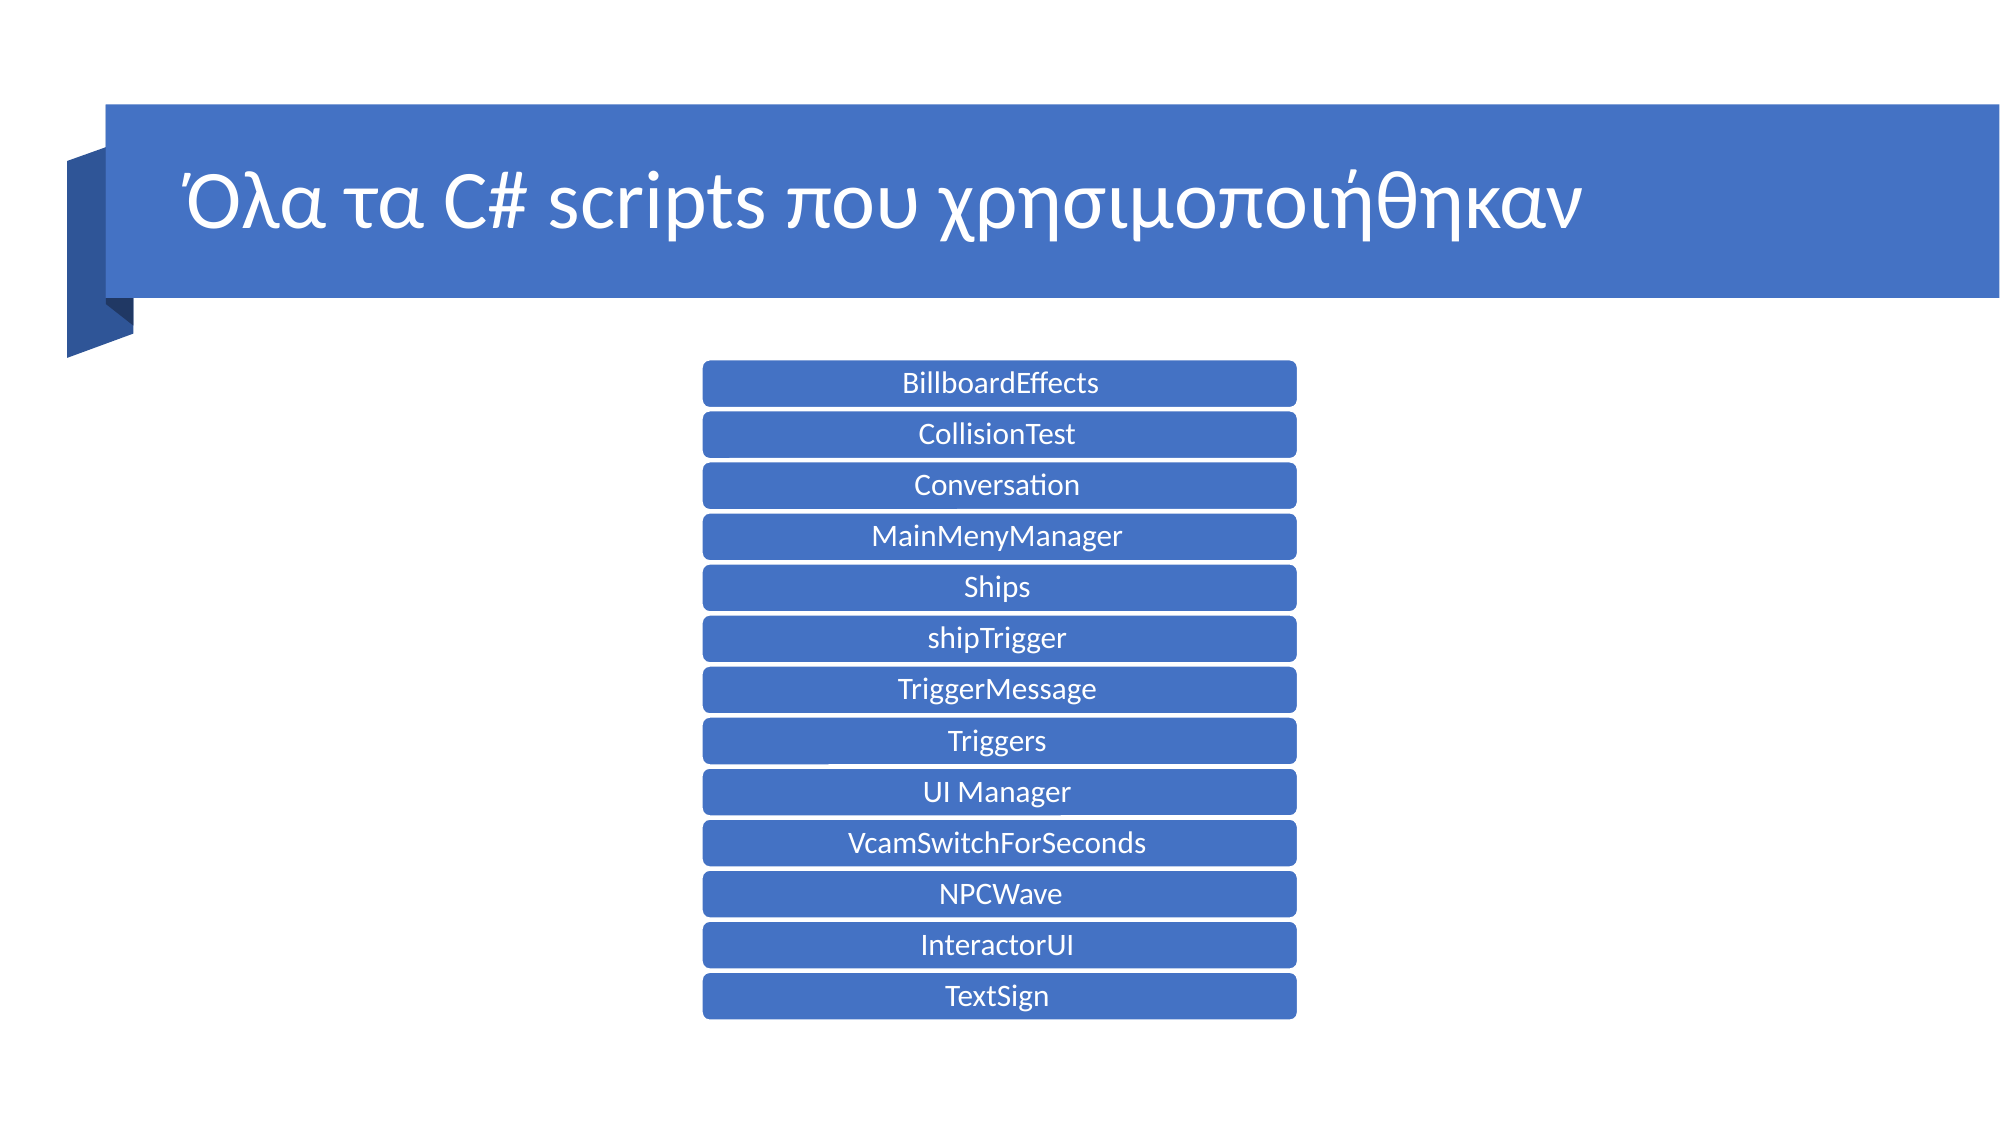

# Όλα τα C# scripts που χρησιμοποιήθηκαν

BillboardEffects
CollisionTest
Conversation
MainMenyManager
Ships
shipTrigger
TriggerMessage
Triggers
UI Manager
VcamSwitchForSeconds
NPCWave
InteractorUI
TextSign